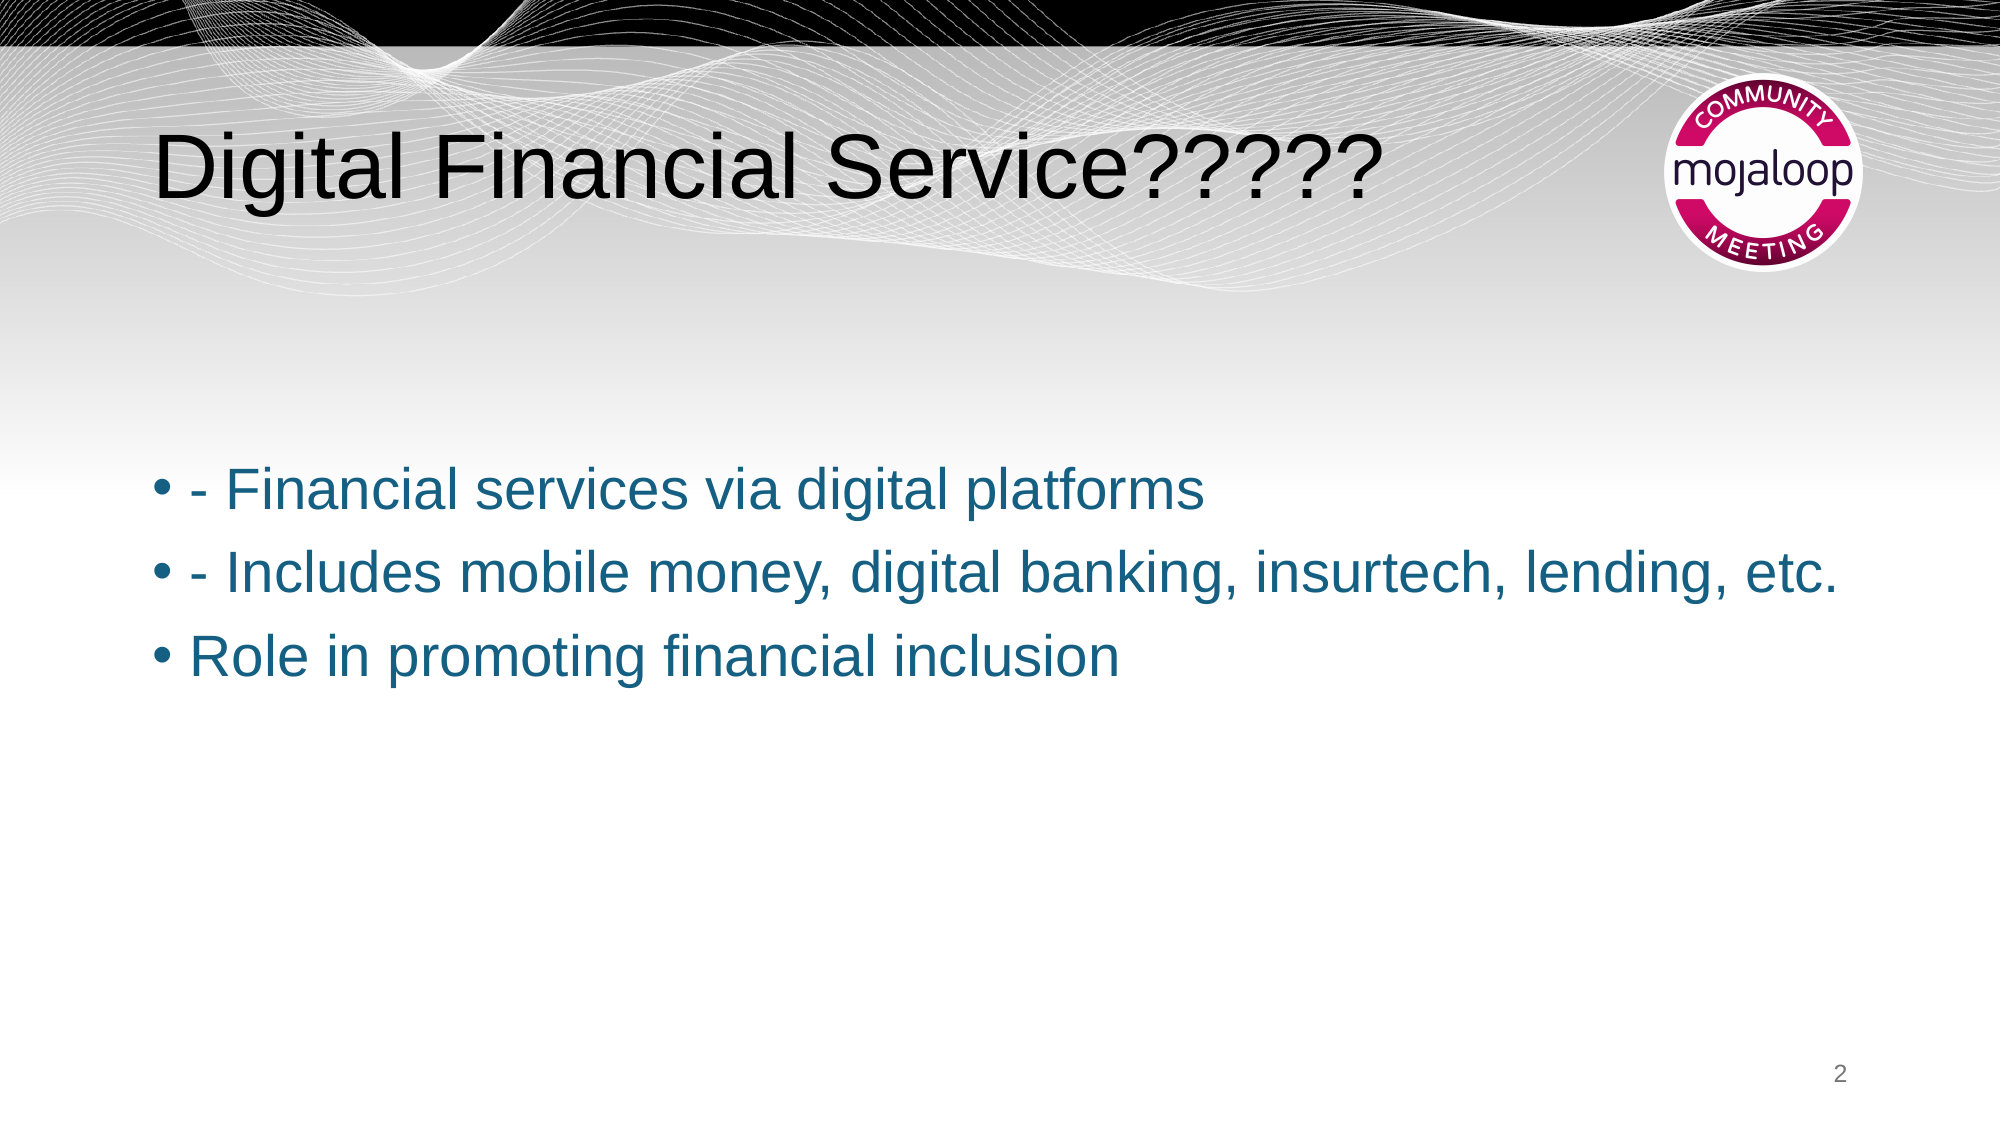

# Digital Financial Service?????

- Financial services via digital platforms
- Includes mobile money, digital banking, insurtech, lending, etc.
Role in promoting financial inclusion

2